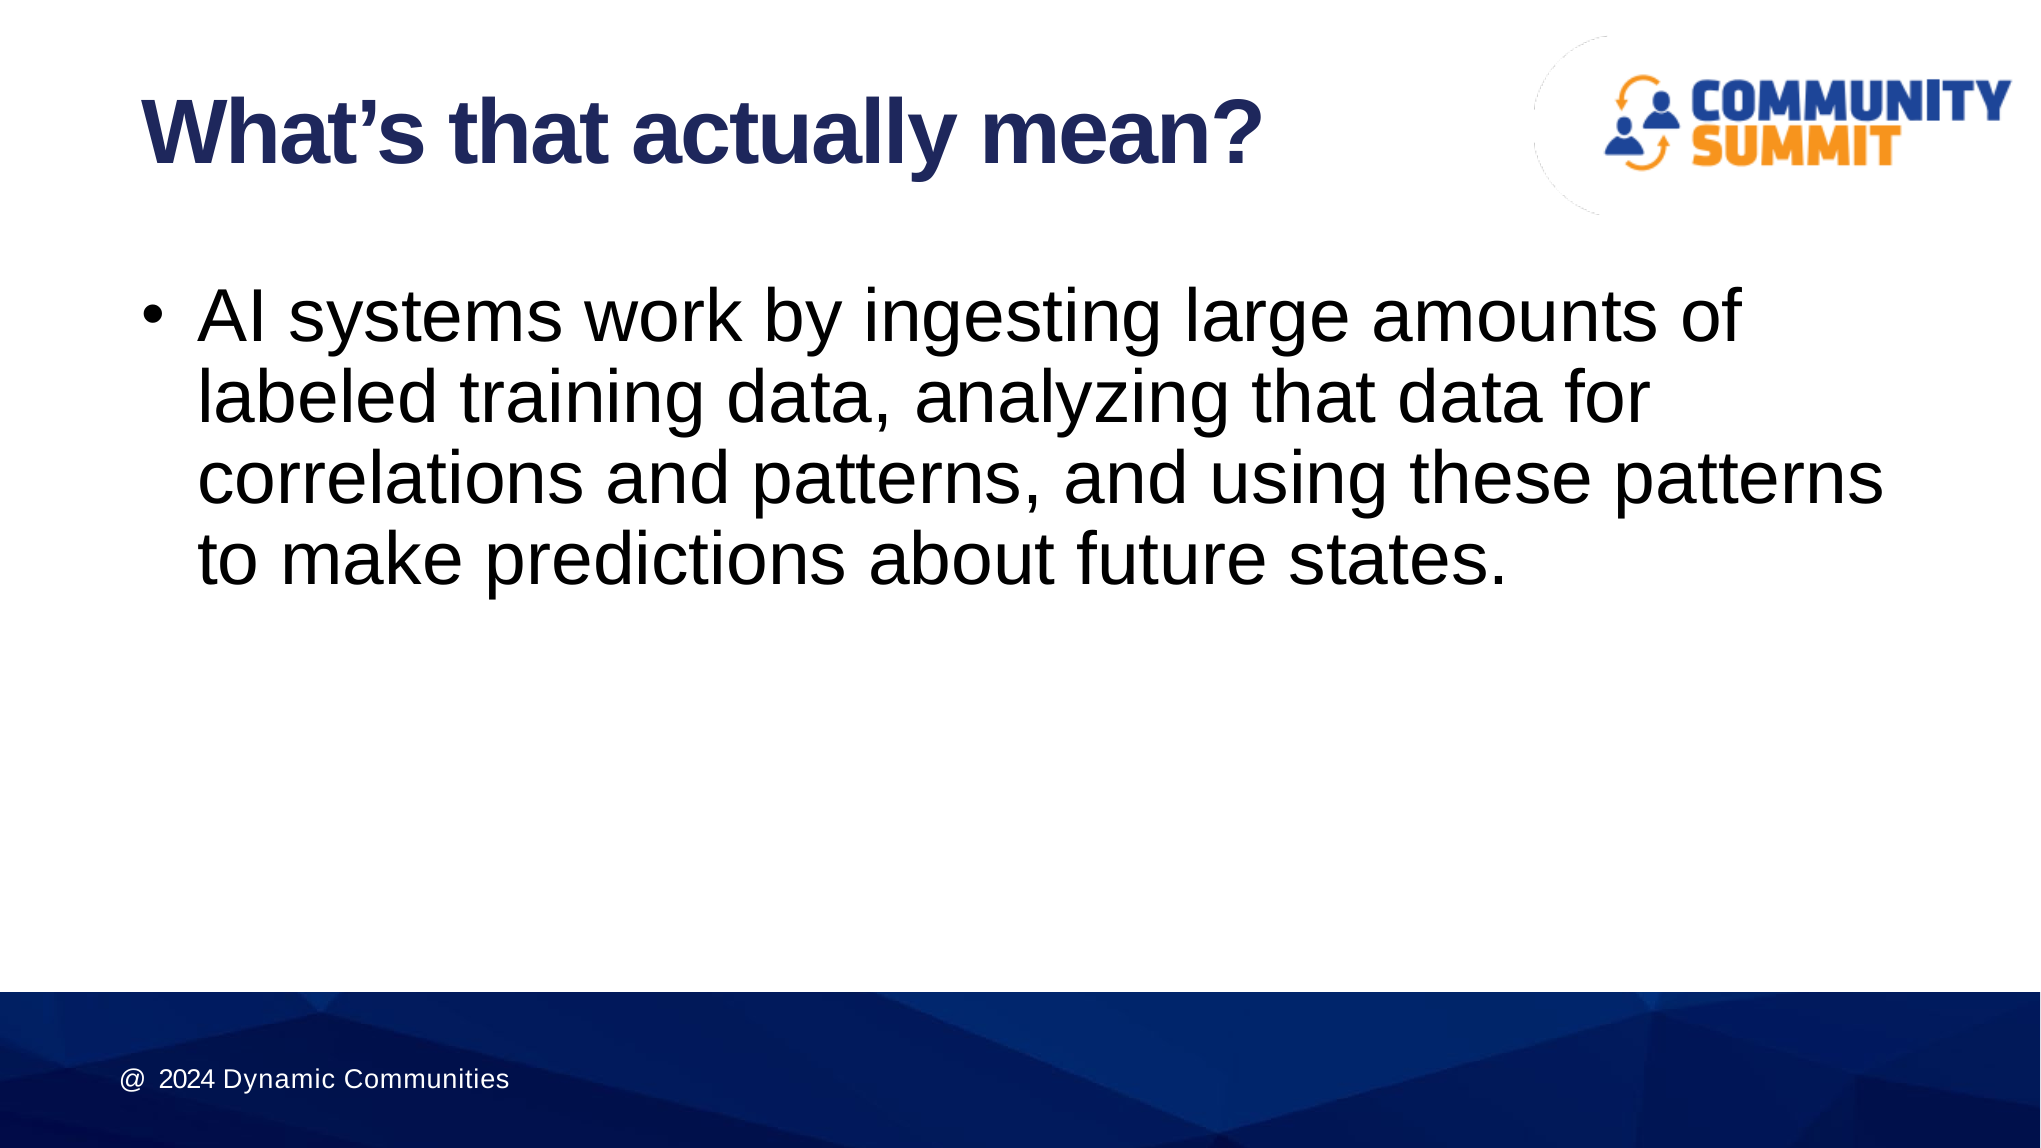

# What’s that actually mean?
AI systems work by ingesting large amounts of labeled training data, analyzing that data for correlations and patterns, and using these patterns to make predictions about future states.